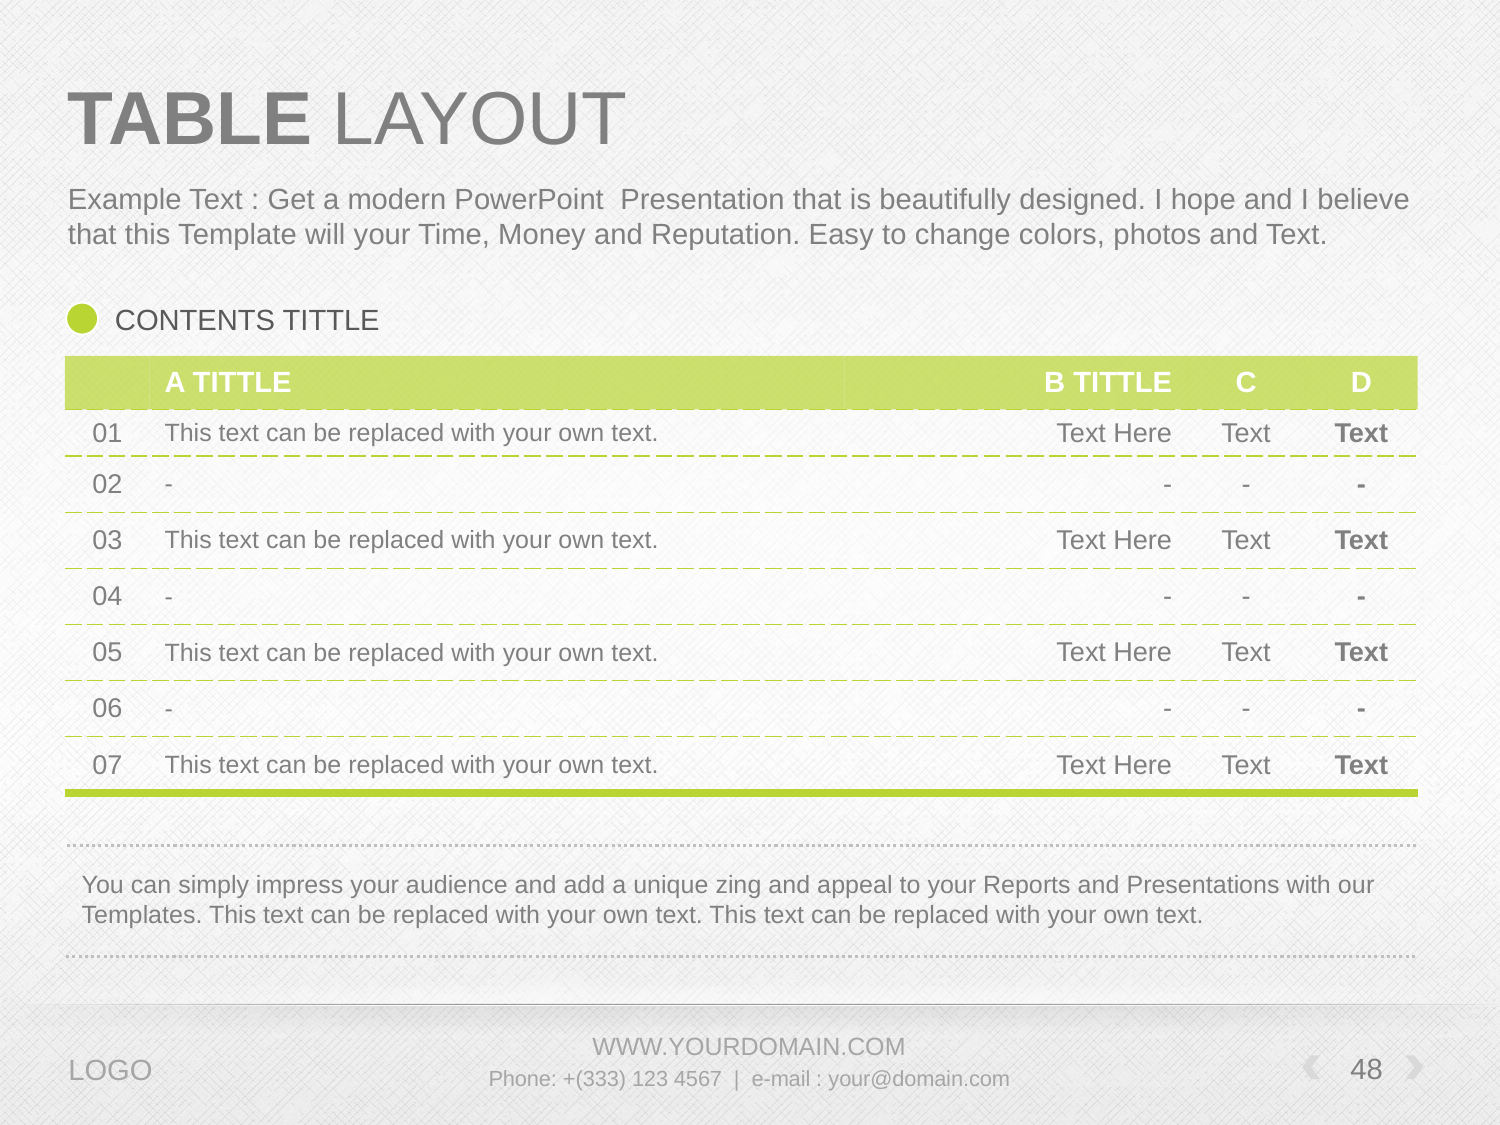

# TABLE LAYOUT
Example Text : Get a modern PowerPoint  Presentation that is beautifully designed. I hope and I believe that this Template will your Time, Money and Reputation. Easy to change colors, photos and Text.
CONTENTS TITTLE

|  | A TITTLE | B TITTLE | C | D |
| --- | --- | --- | --- | --- |
| 01 | This text can be replaced with your own text. | Text Here | Text | Text |
| 02 | - | - | - | - |
| 03 | This text can be replaced with your own text. | Text Here | Text | Text |
| 04 | - | - | - | - |
| 05 | This text can be replaced with your own text. | Text Here | Text | Text |
| 06 | - | - | - | - |
| 07 | This text can be replaced with your own text. | Text Here | Text | Text |

You can simply impress your audience and add a unique zing and appeal to your Reports and Presentations with our Templates. This text can be replaced with your own text. This text can be replaced with your own text.